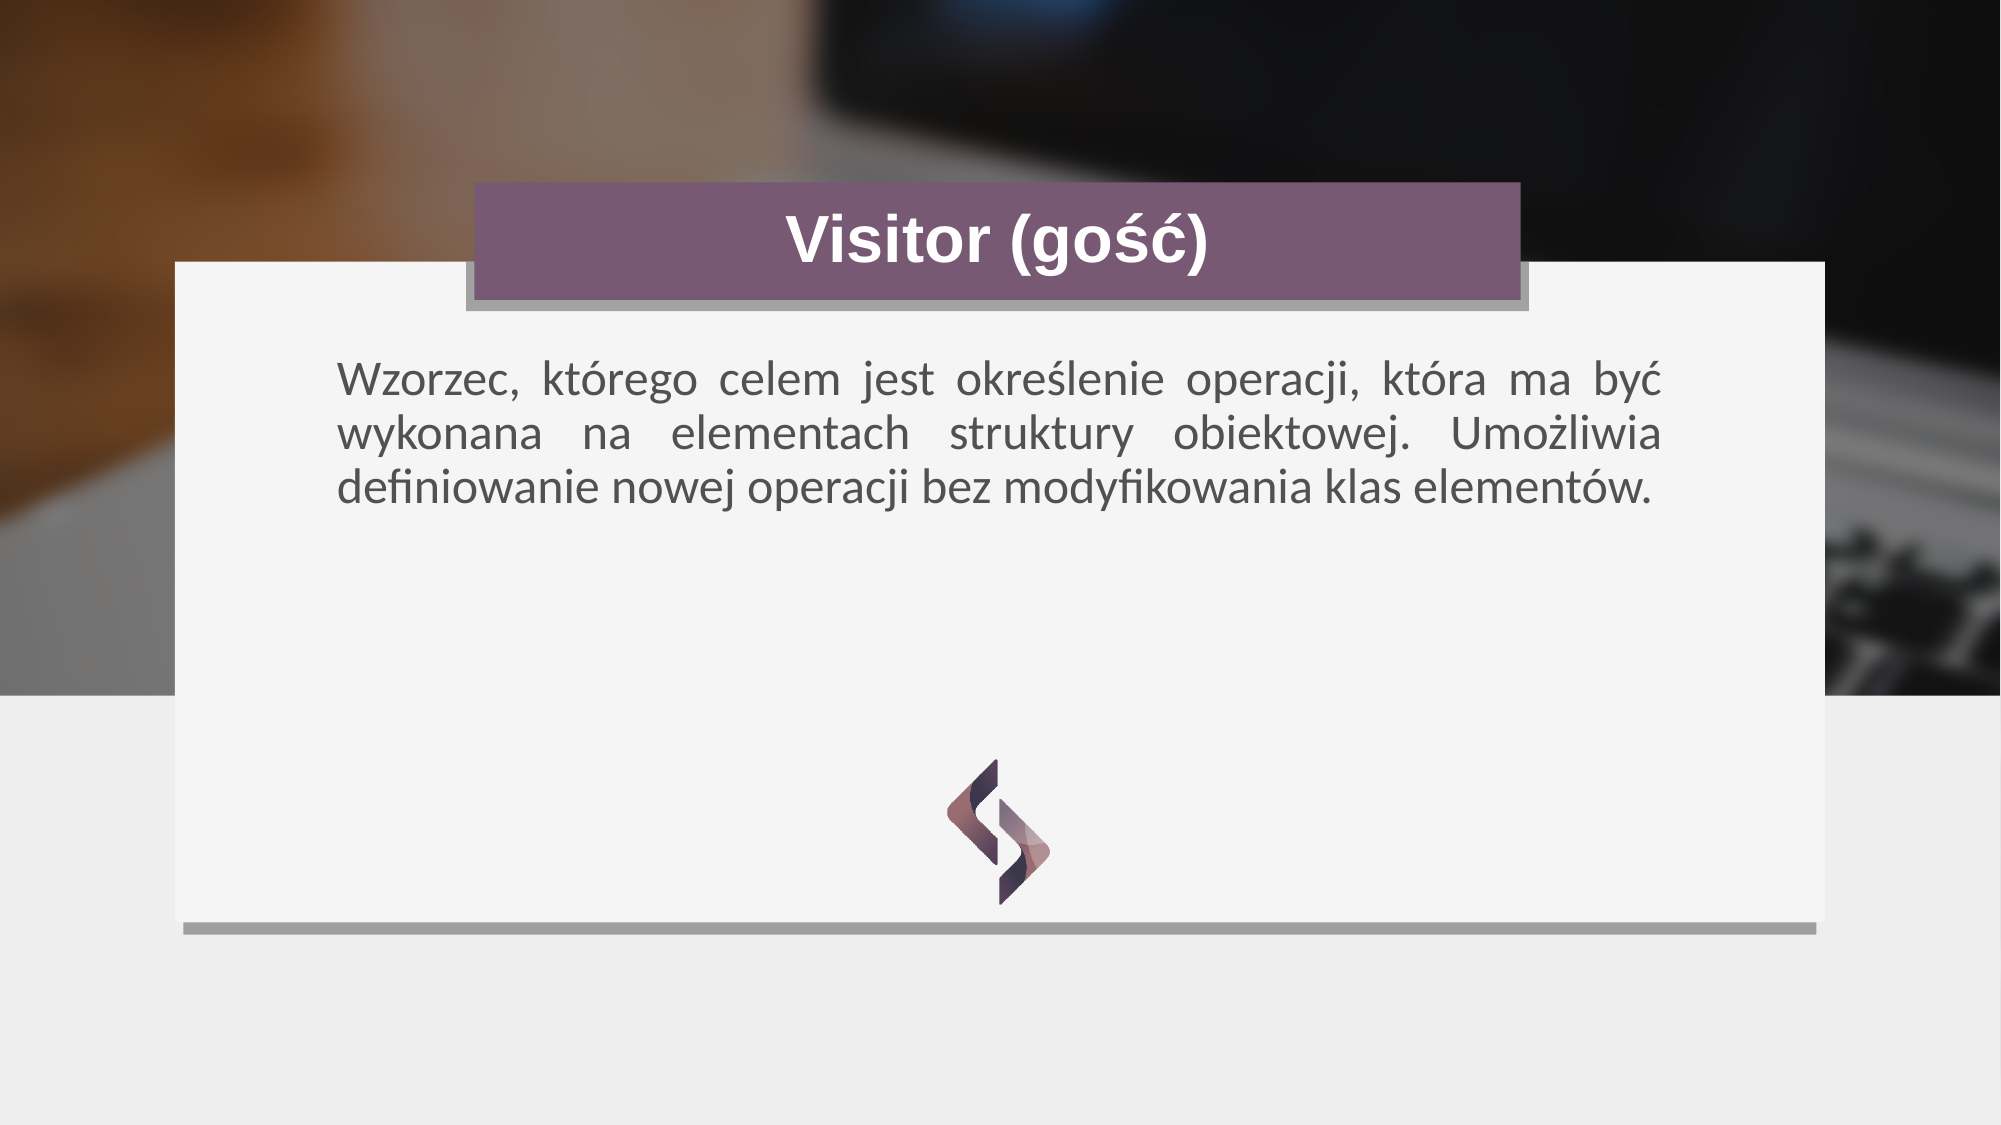

# Visitor (gość)
Wzorzec, którego celem jest określenie operacji, która ma być wykonana na elementach struktury obiektowej. Umożliwia definiowanie nowej operacji bez modyfikowania klas elementów.